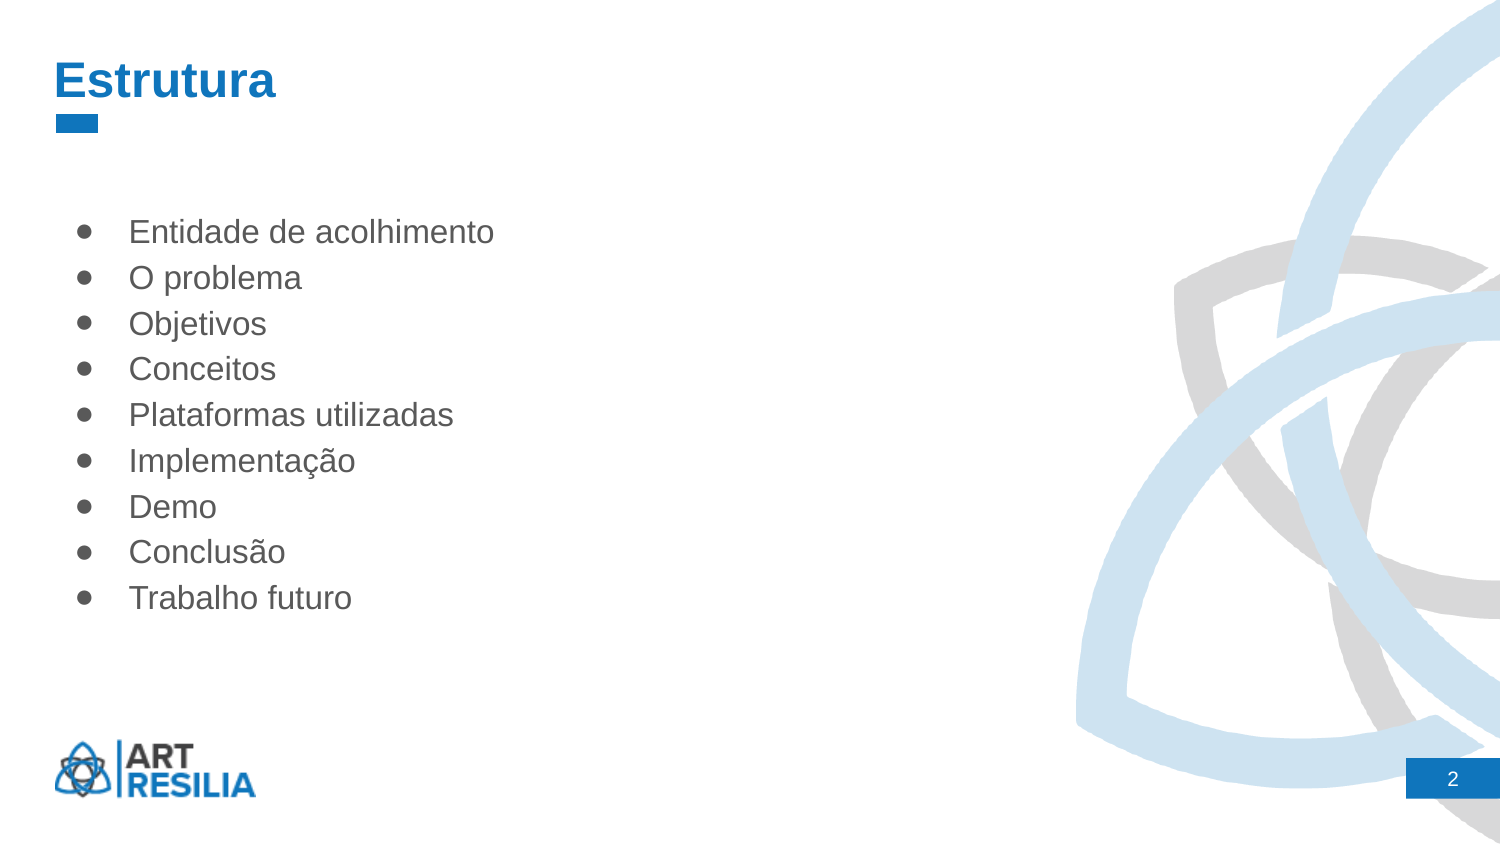

# Estrutura
Entidade de acolhimento
O problema
Objetivos
Conceitos
Plataformas utilizadas
Implementação
Demo
Conclusão
Trabalho futuro
2